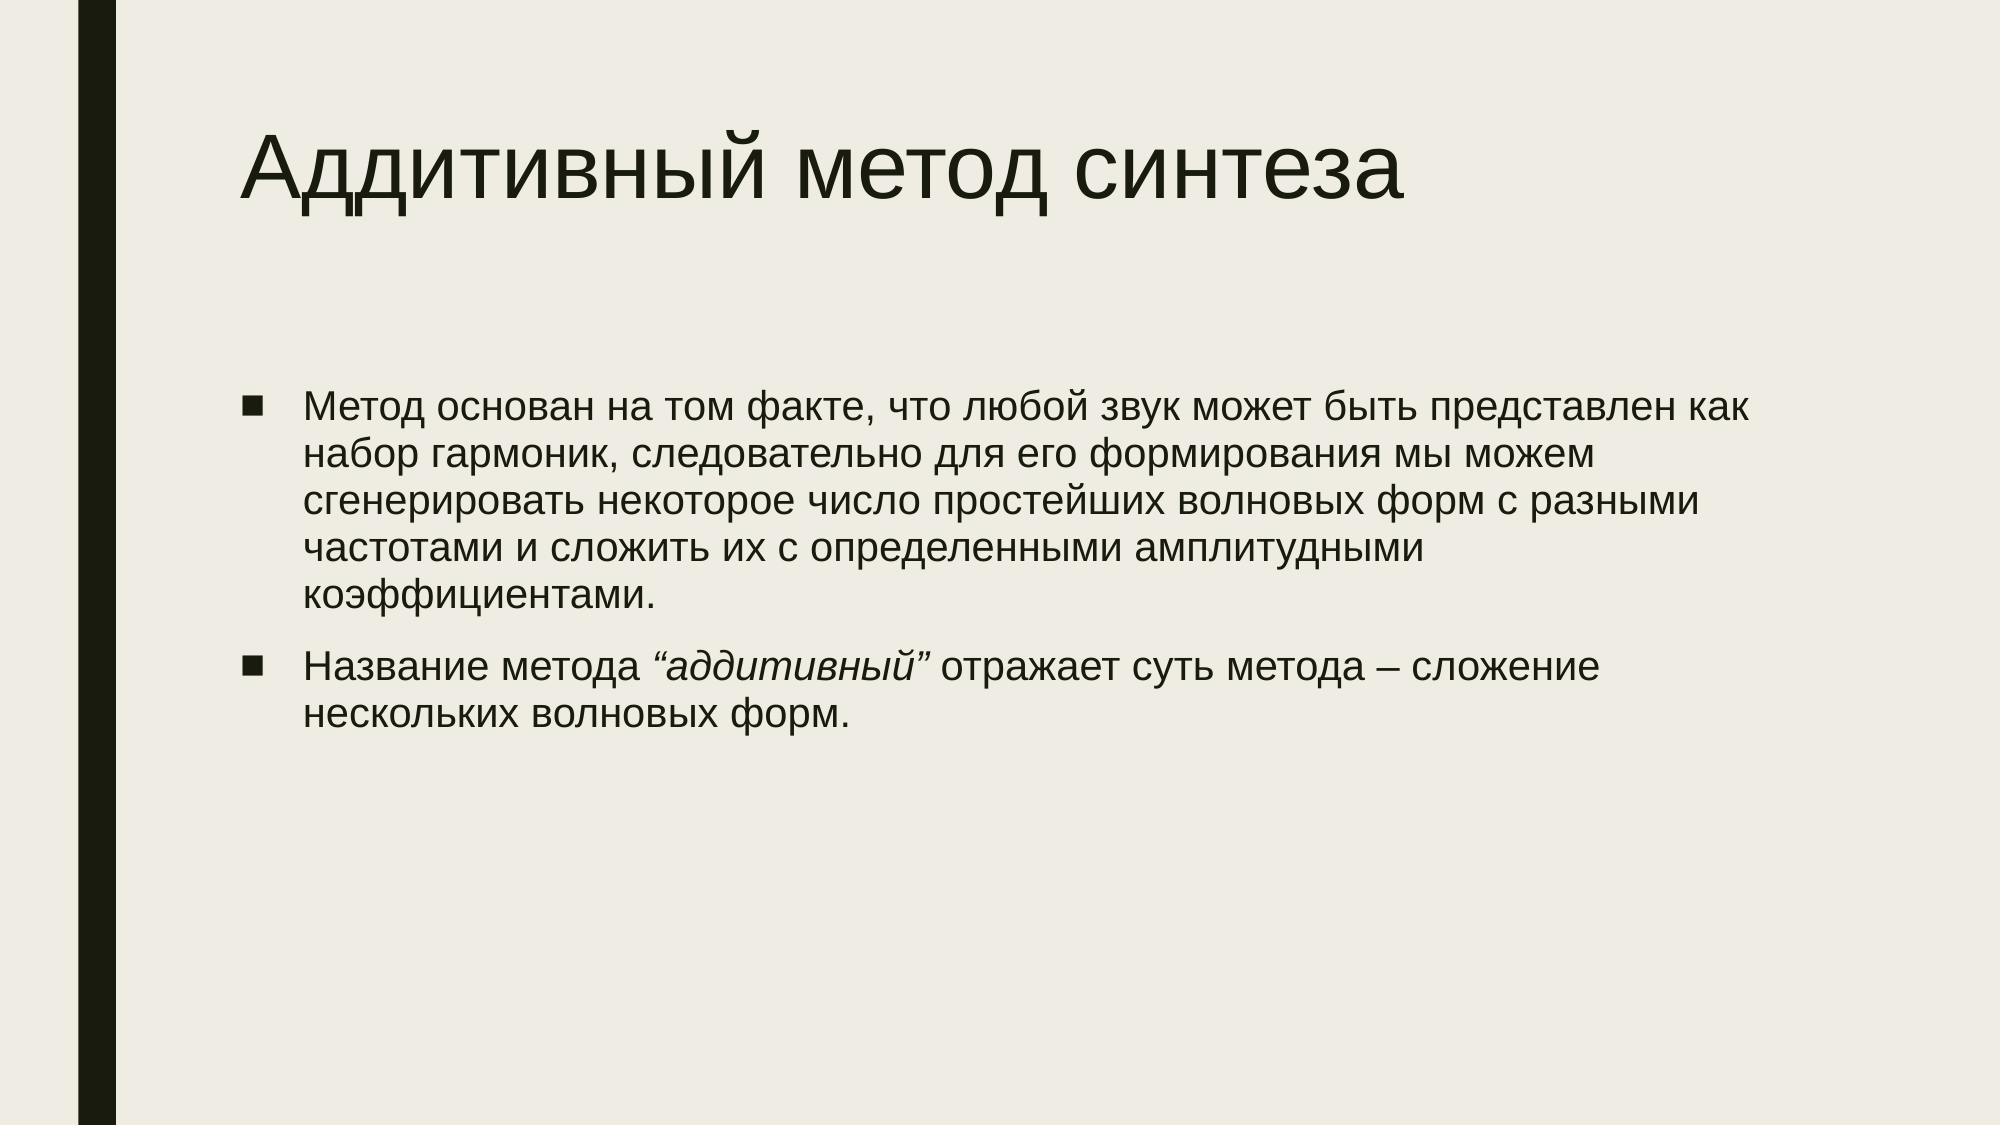

# Аддитивный метод синтеза
Метод основан на том факте, что любой звук может быть представлен как набор гармоник, следовательно для его формирования мы можем сгенерировать некоторое число простейших волновых форм с разными частотами и сложить их с определенными амплитудными коэффициентами.
Название метода “аддитивный” отражает суть метода – сложение нескольких волновых форм.